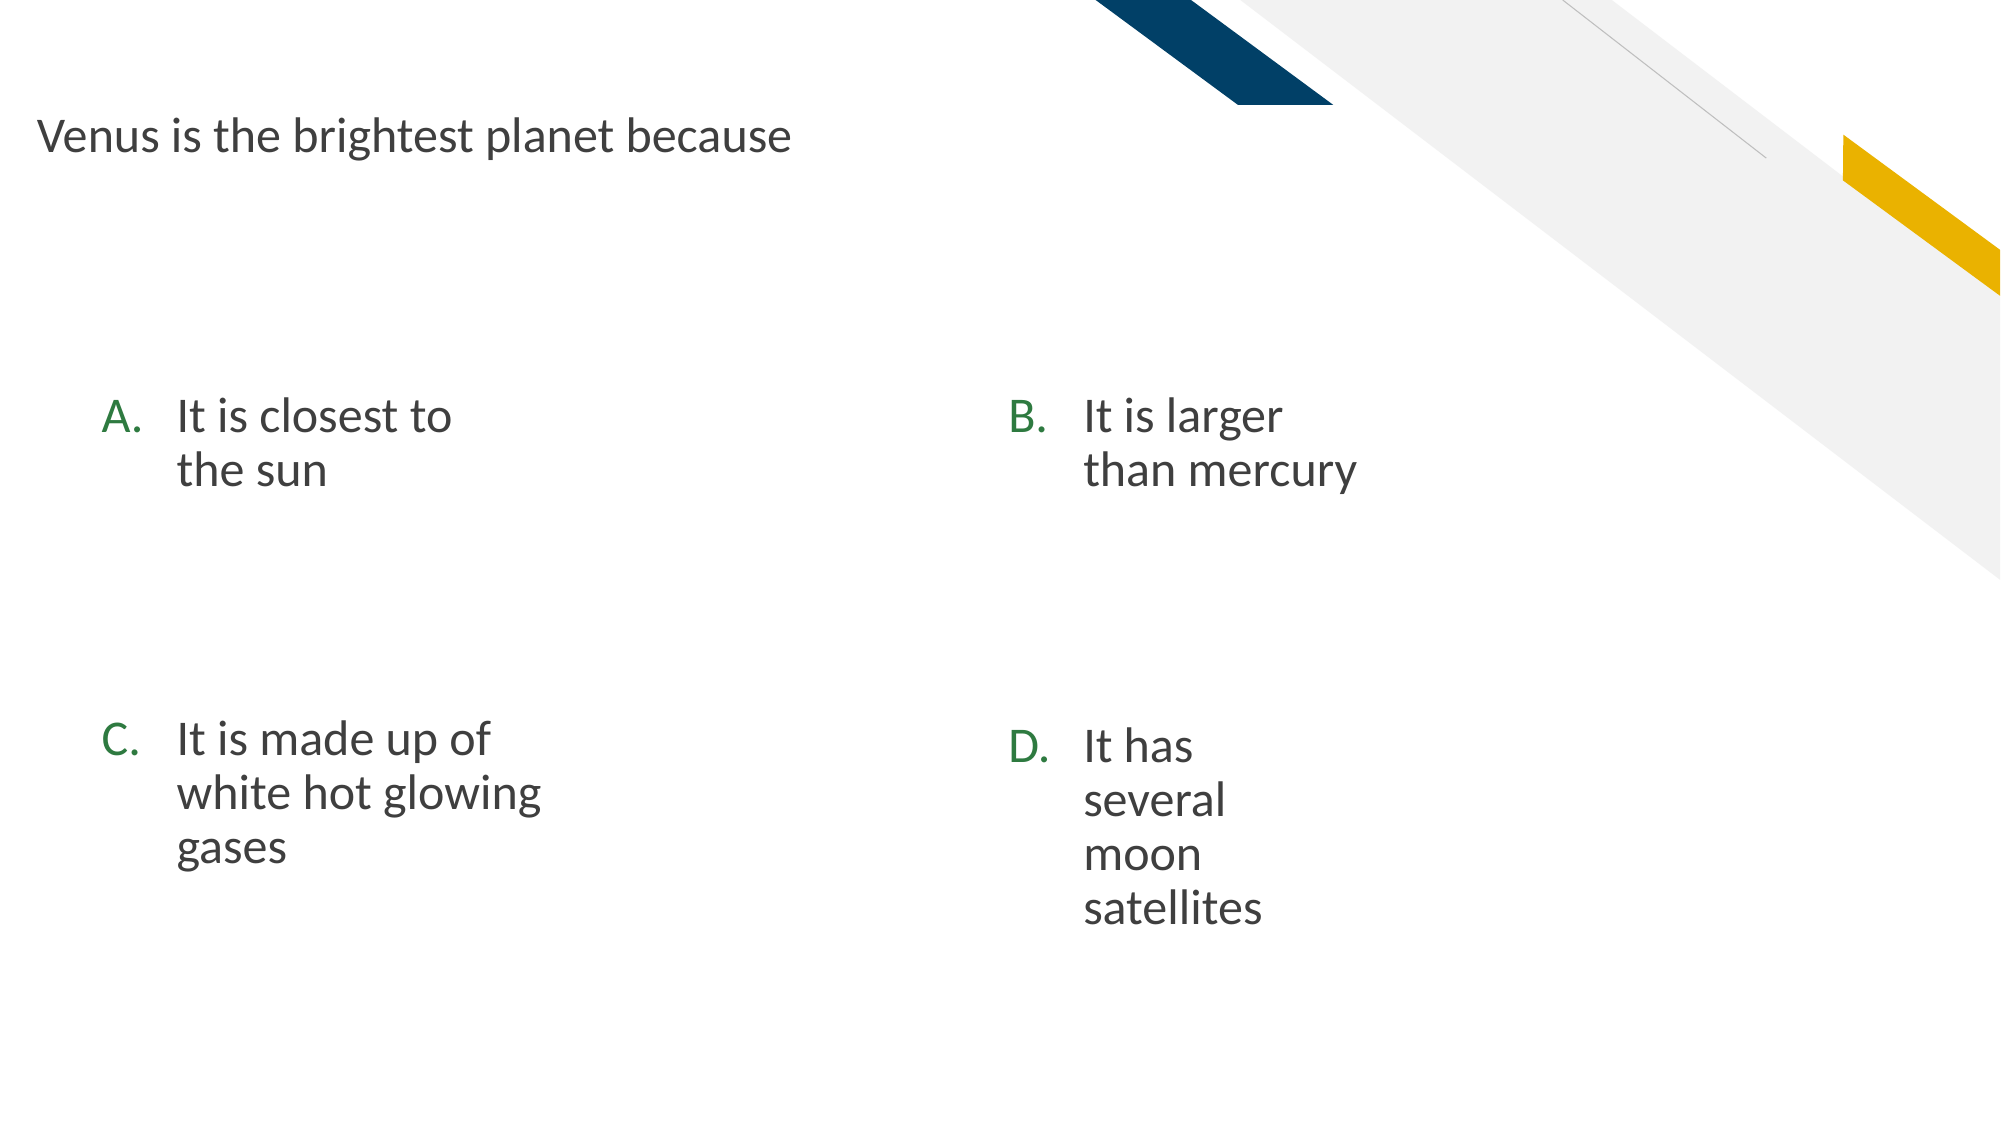

Venus is the brightest planet because
It is closest to the sun

It is larger than mercury
It is made up of white hot glowing gases
It has several moon satellites